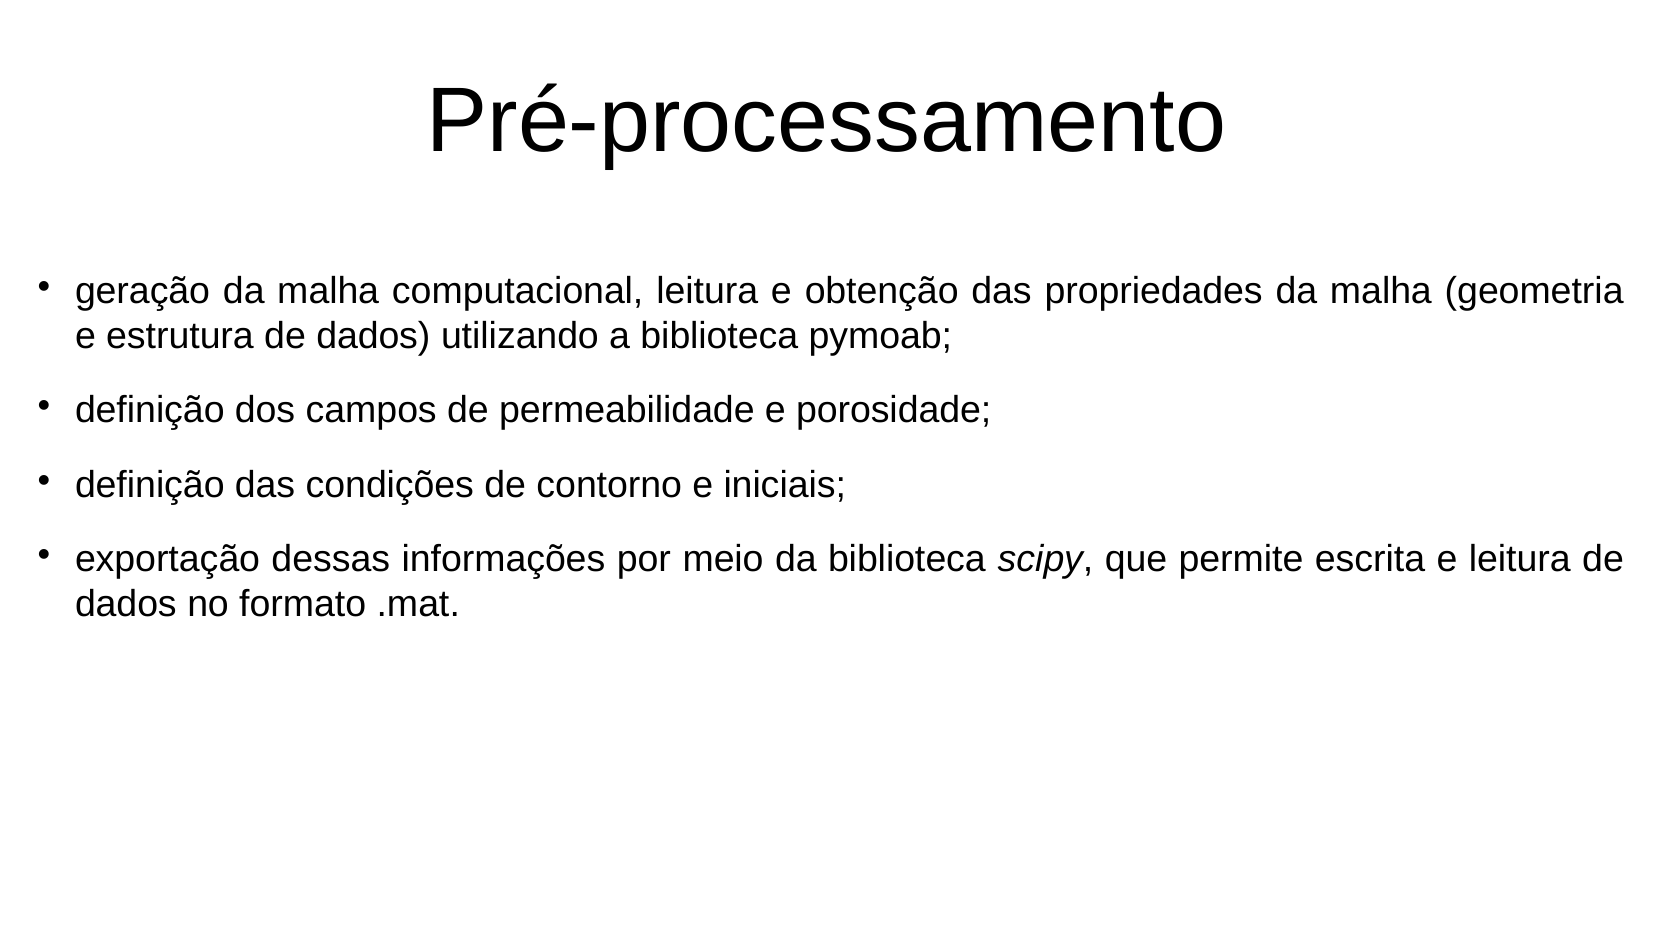

# Pré-processamento
geração da malha computacional, leitura e obtenção das propriedades da malha (geometria e estrutura de dados) utilizando a biblioteca pymoab;
definição dos campos de permeabilidade e porosidade;
definição das condições de contorno e iniciais;
exportação dessas informações por meio da biblioteca scipy, que permite escrita e leitura de dados no formato .mat.